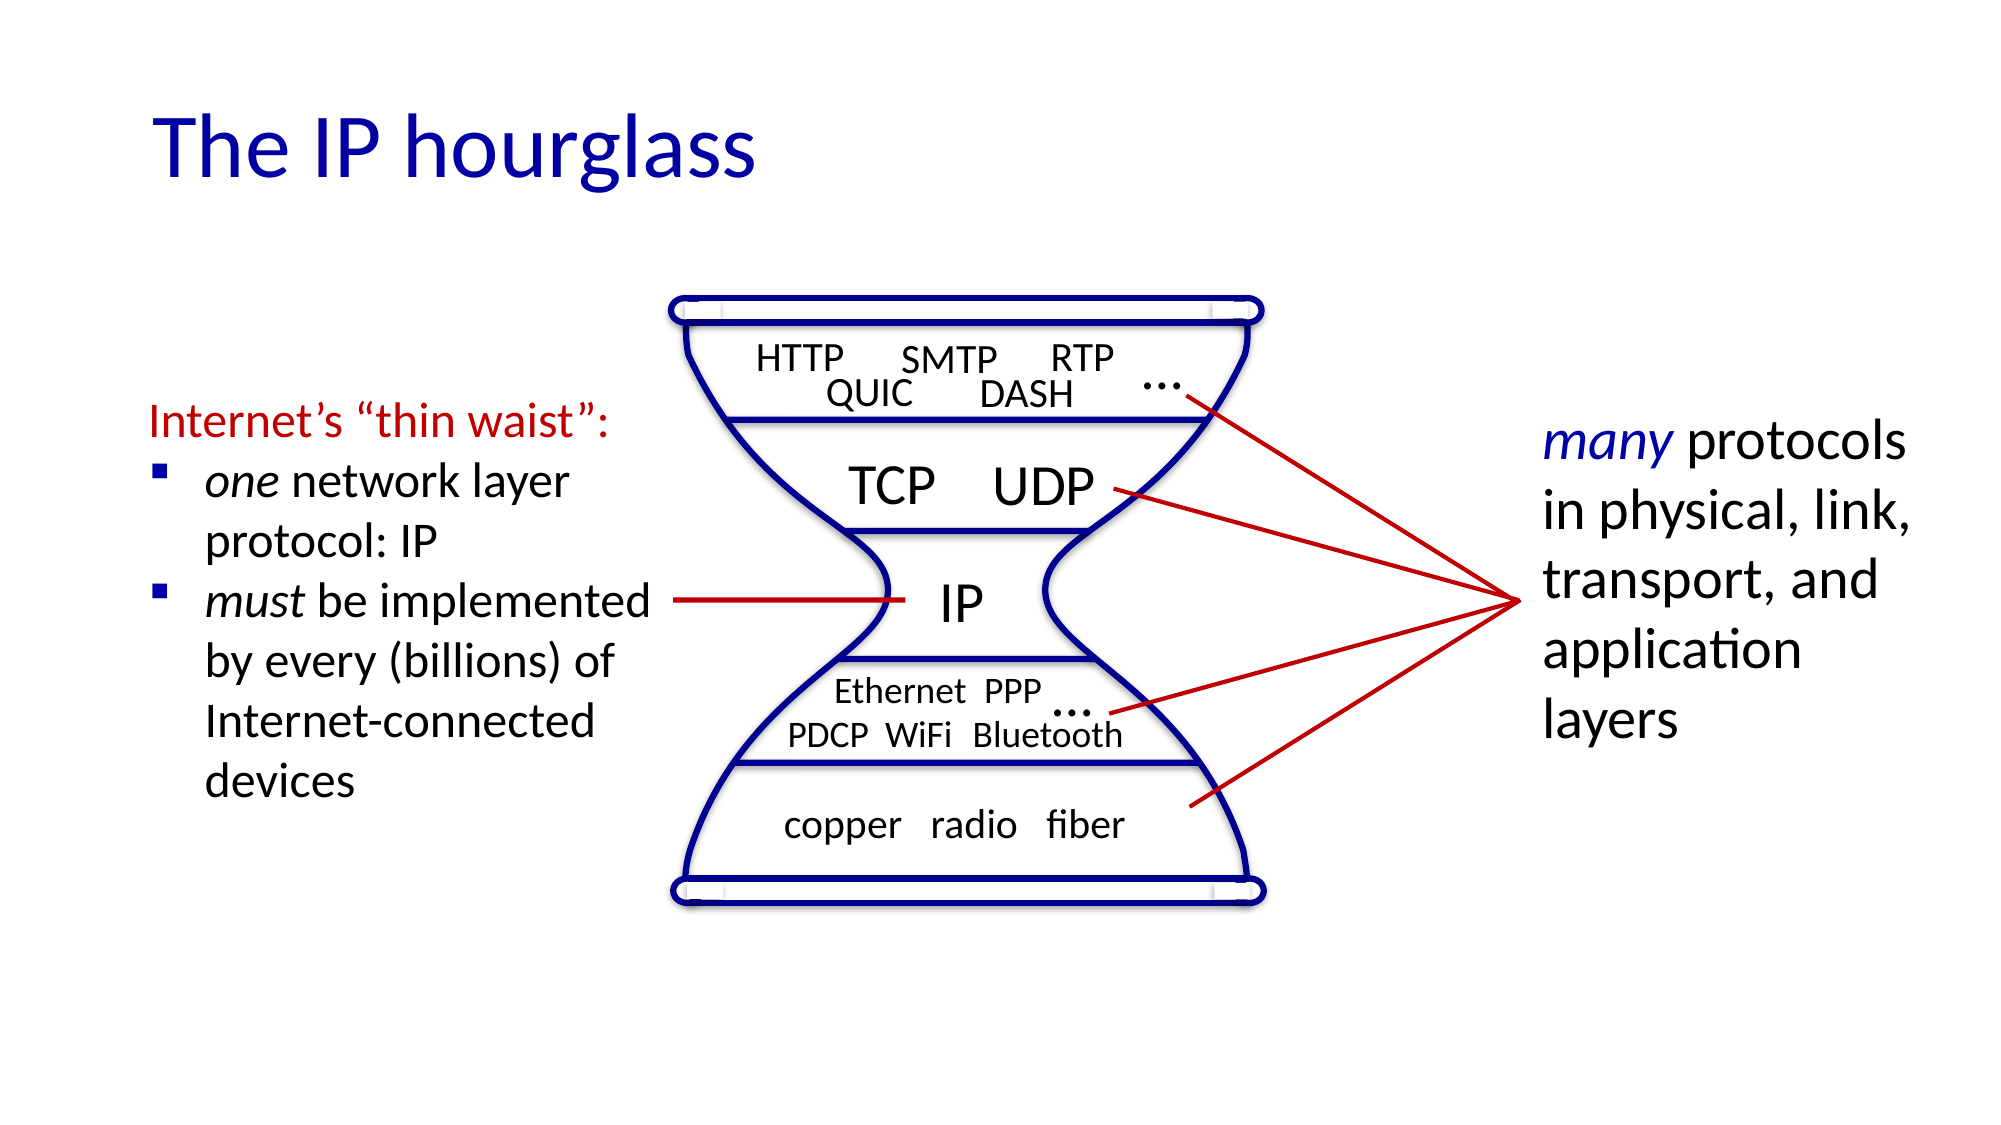

The IP hourglass

HTTP
RTP
…
SMTP
QUIC
DASH

TCP
UDP

IP
…

Ethernet
PPP
Bluetooth
WiFi
PDCP

copper   radio   fiber

Internet’s “thin waist”:
one network layer protocol: IP
must be implemented by every (billions) of Internet-connected devices

many protocols in physical, link, transport, and application layers